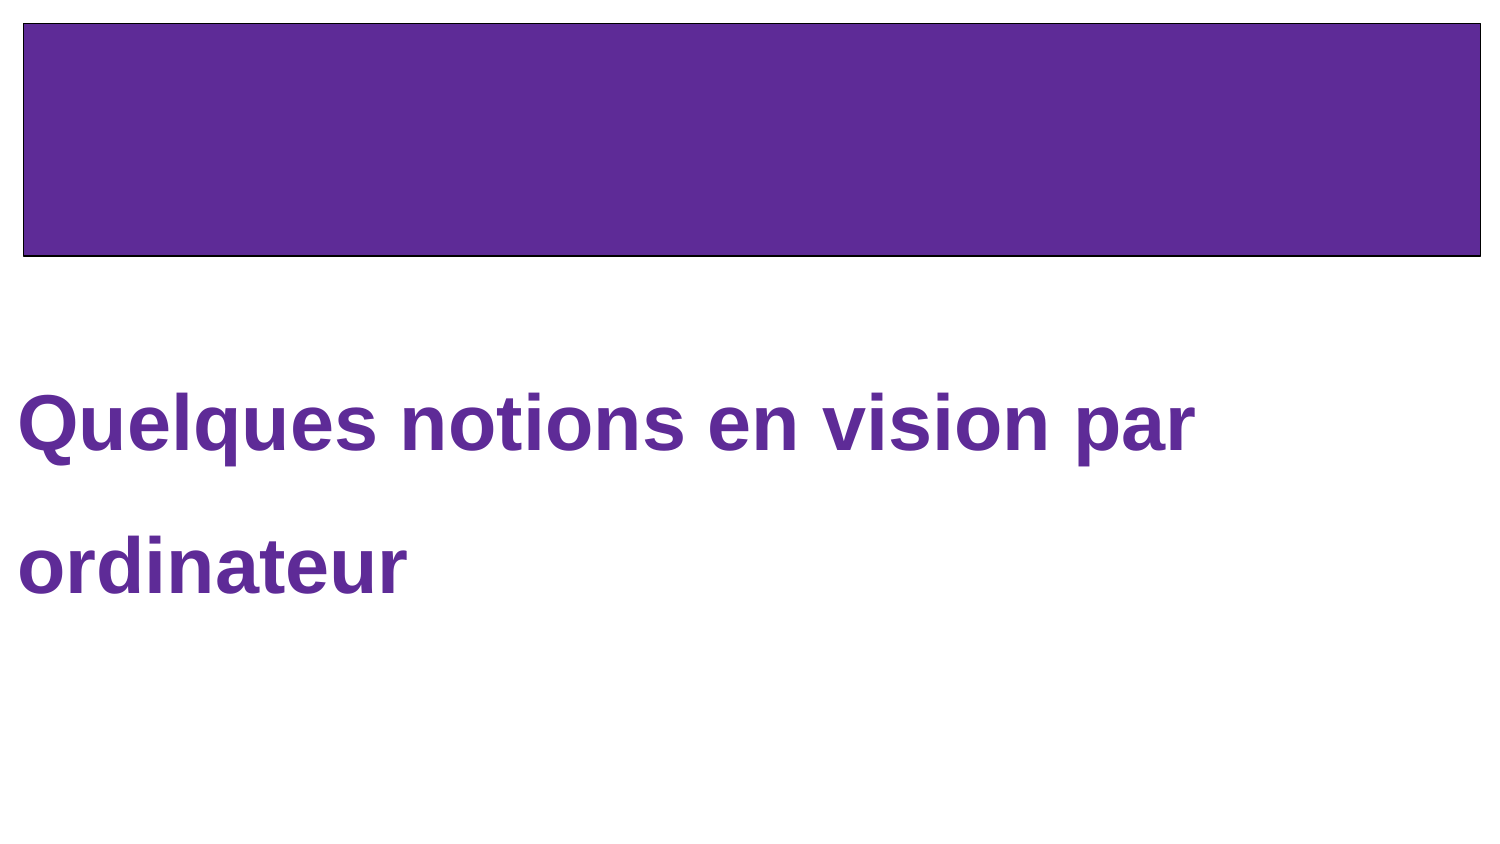

# Quelques notions en vision par ordinateur